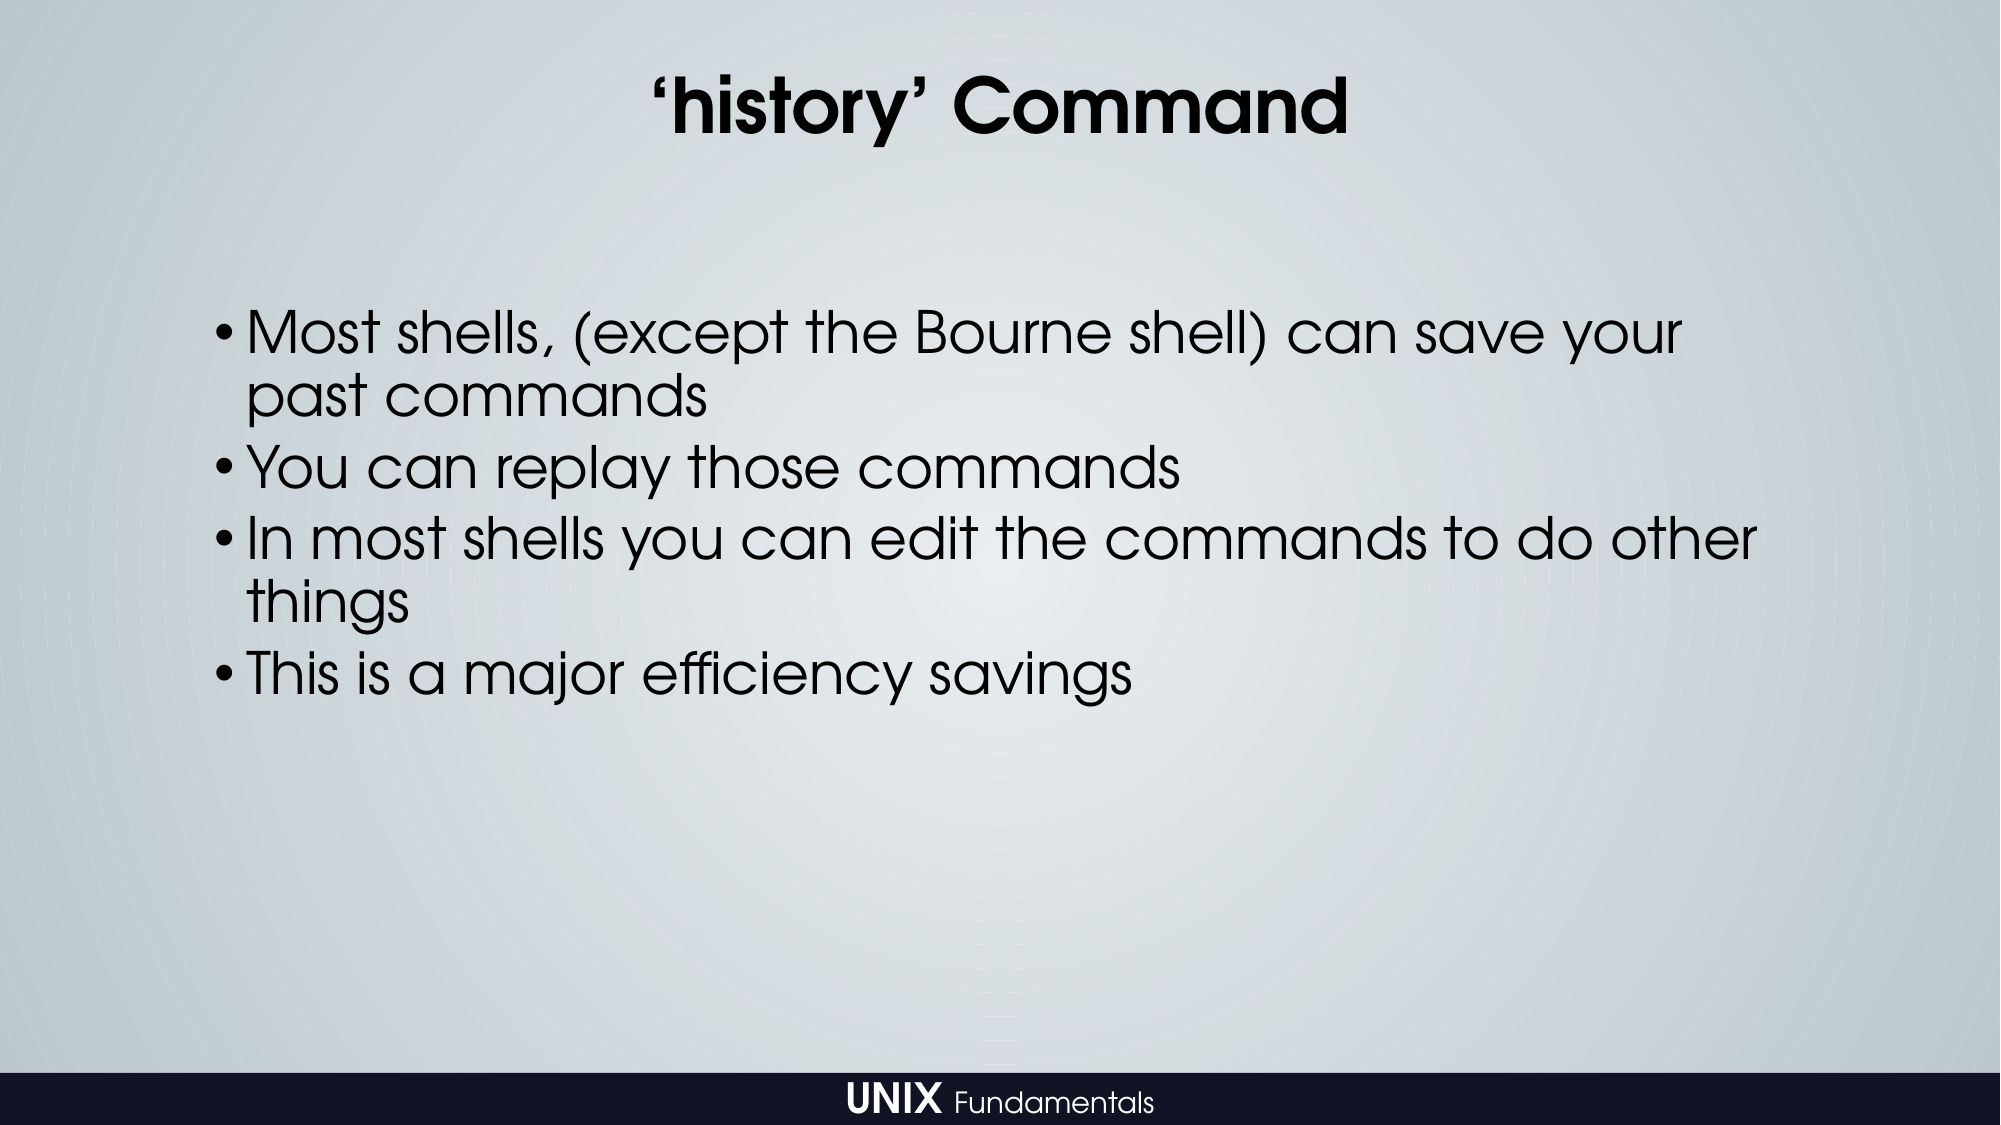

# ‘history’ Command

Most shells, (except the Bourne shell) can save your
past commands
You can replay those commands
In most shells you can edit the commands to do other things
This is a major efficiency savings